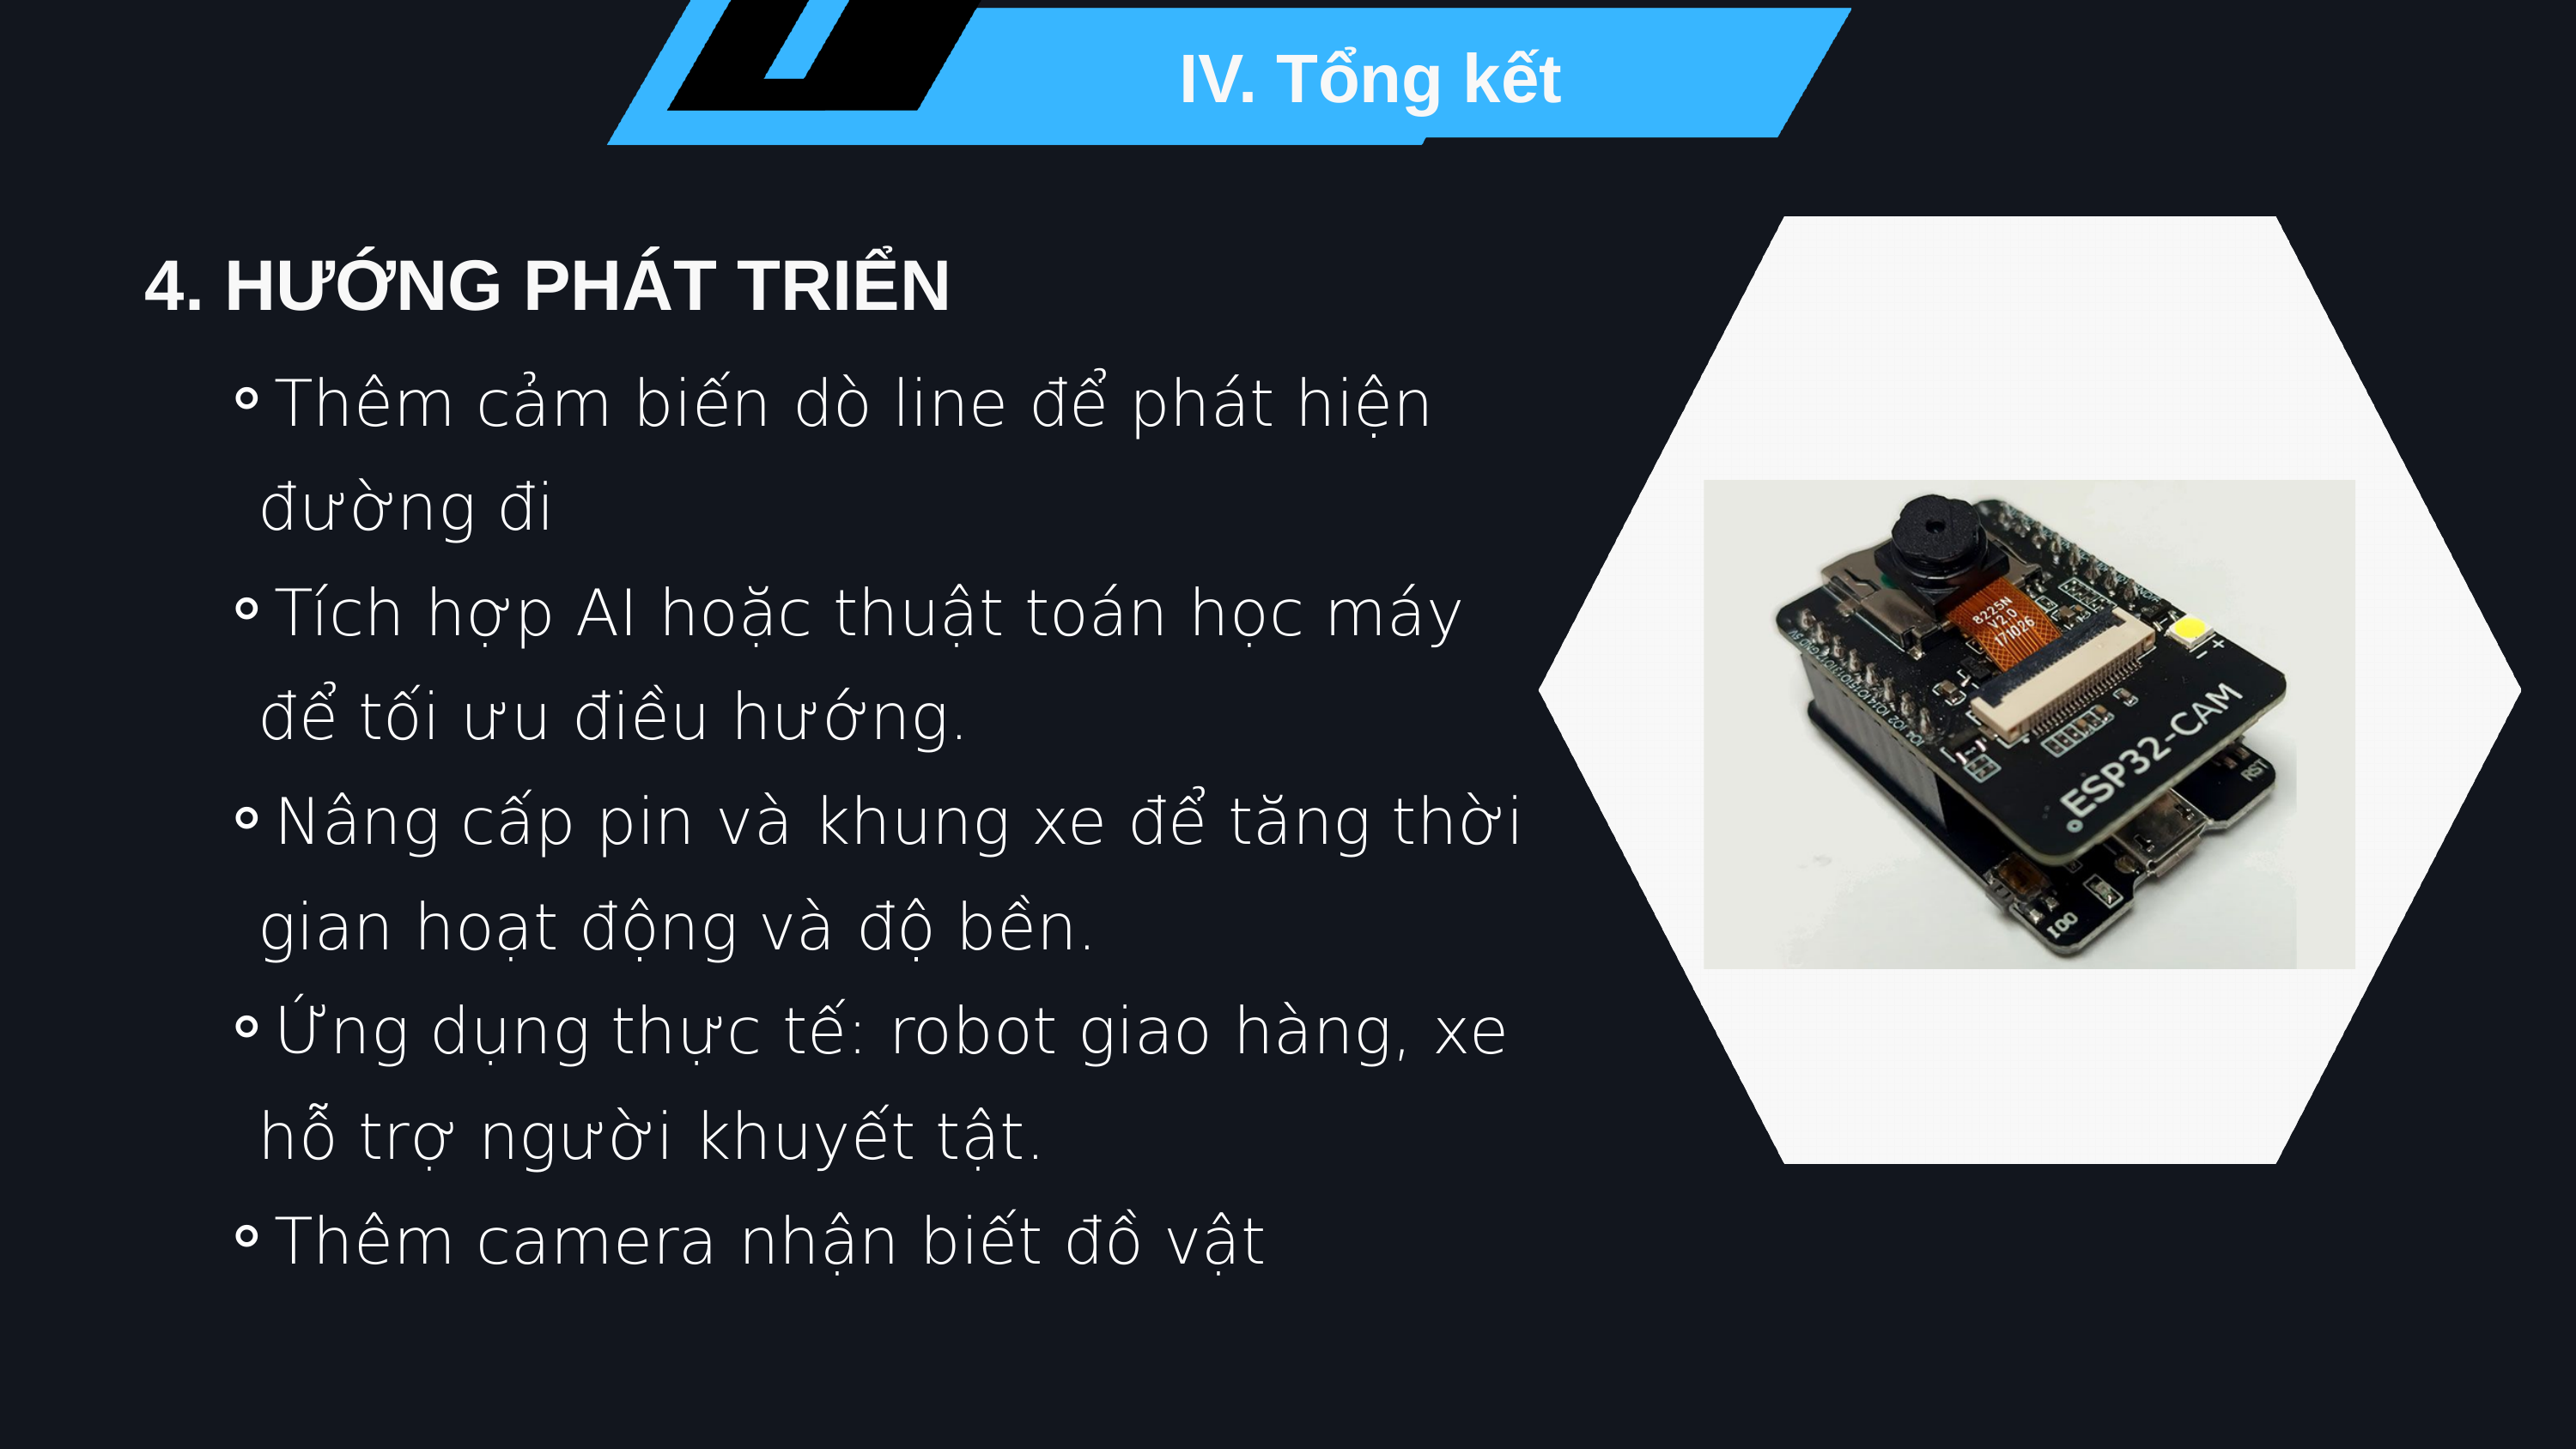

IV. Tổng kết

4. HƯỚNG PHÁT TRIỂN
Thêm cảm biến dò line để phát hiện đường đi
Tích hợp AI hoặc thuật toán học máy để tối ưu điều hướng.
Nâng cấp pin và khung xe để tăng thời gian hoạt động và độ bền.
Ứng dụng thực tế: robot giao hàng, xe hỗ trợ người khuyết tật.
Thêm camera nhận biết đồ vật